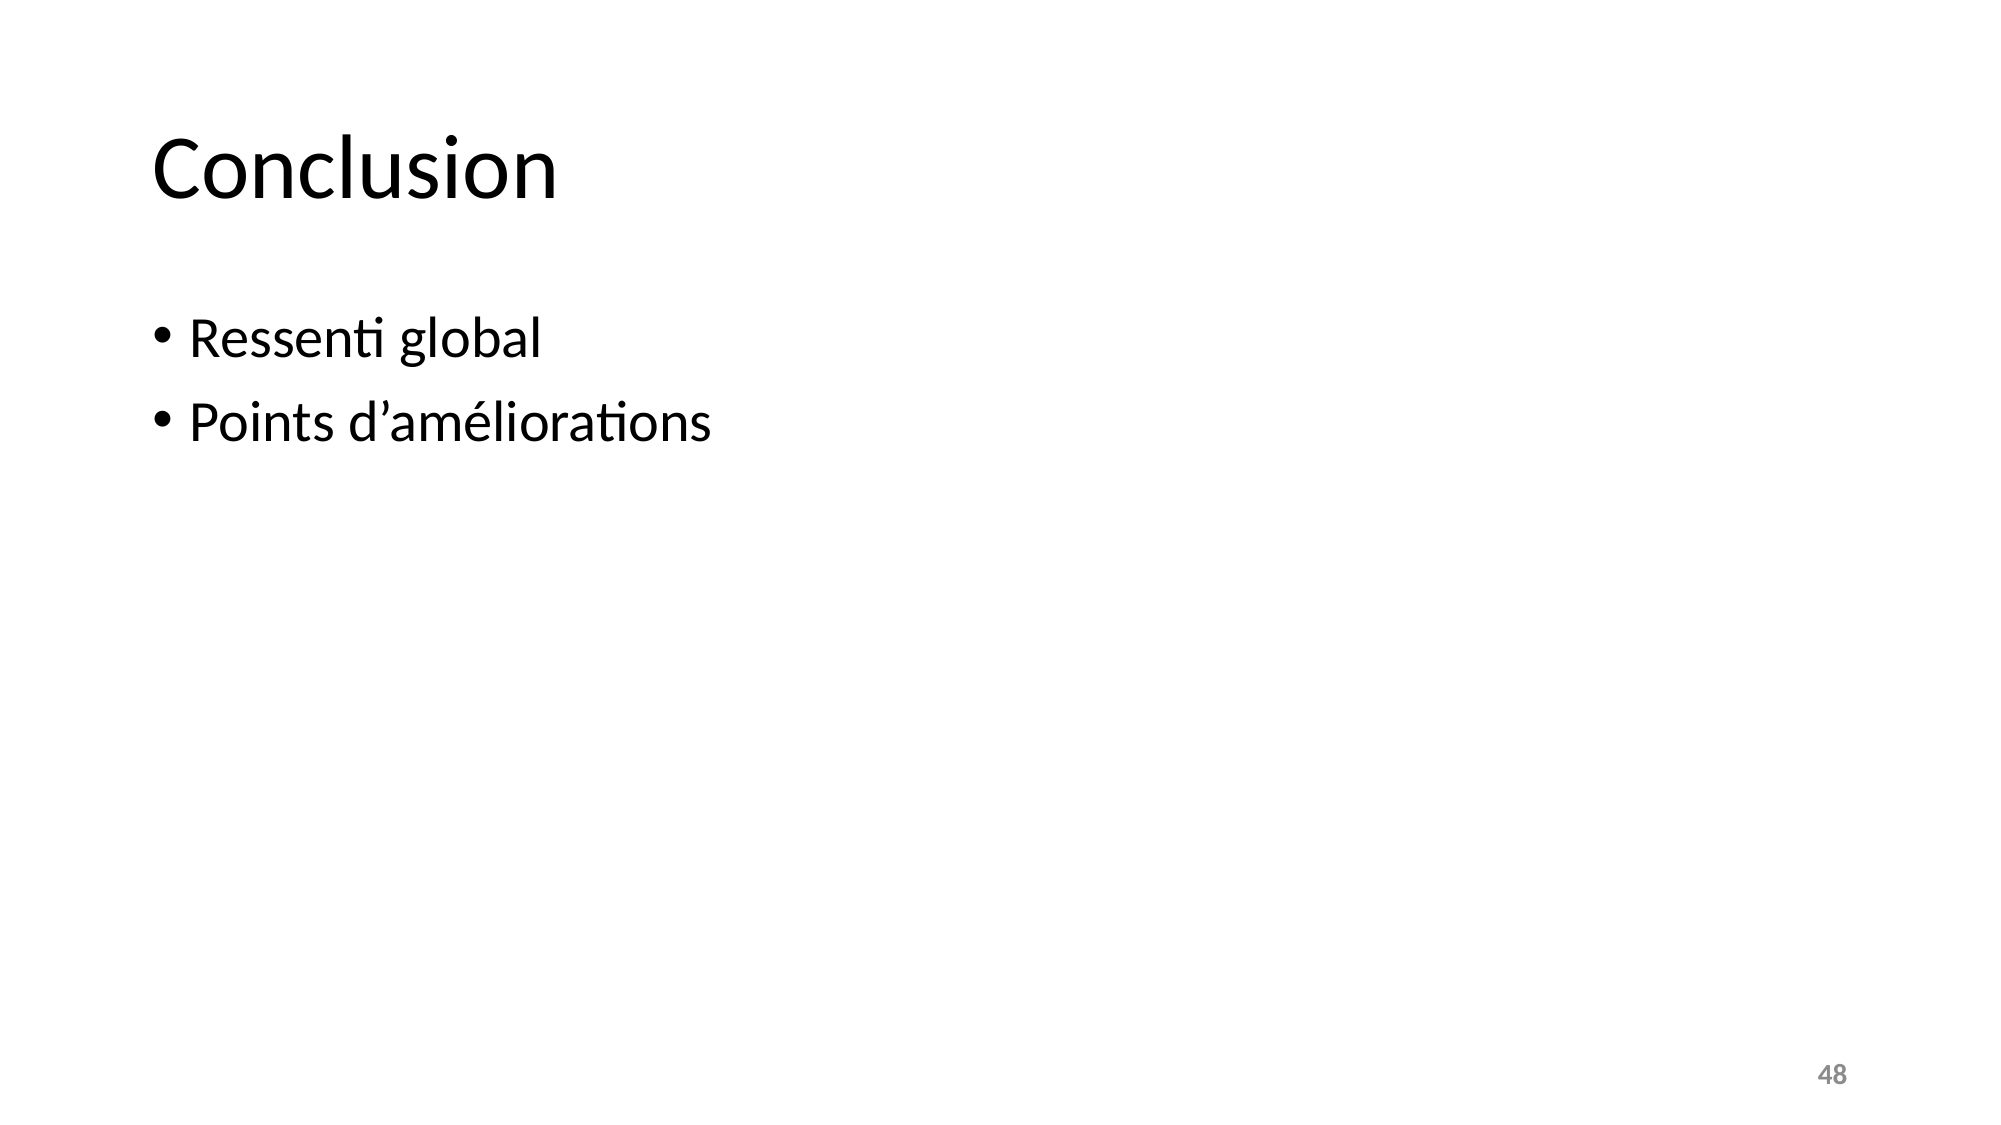

# Conclusion
Ressenti global
Points d’améliorations
48